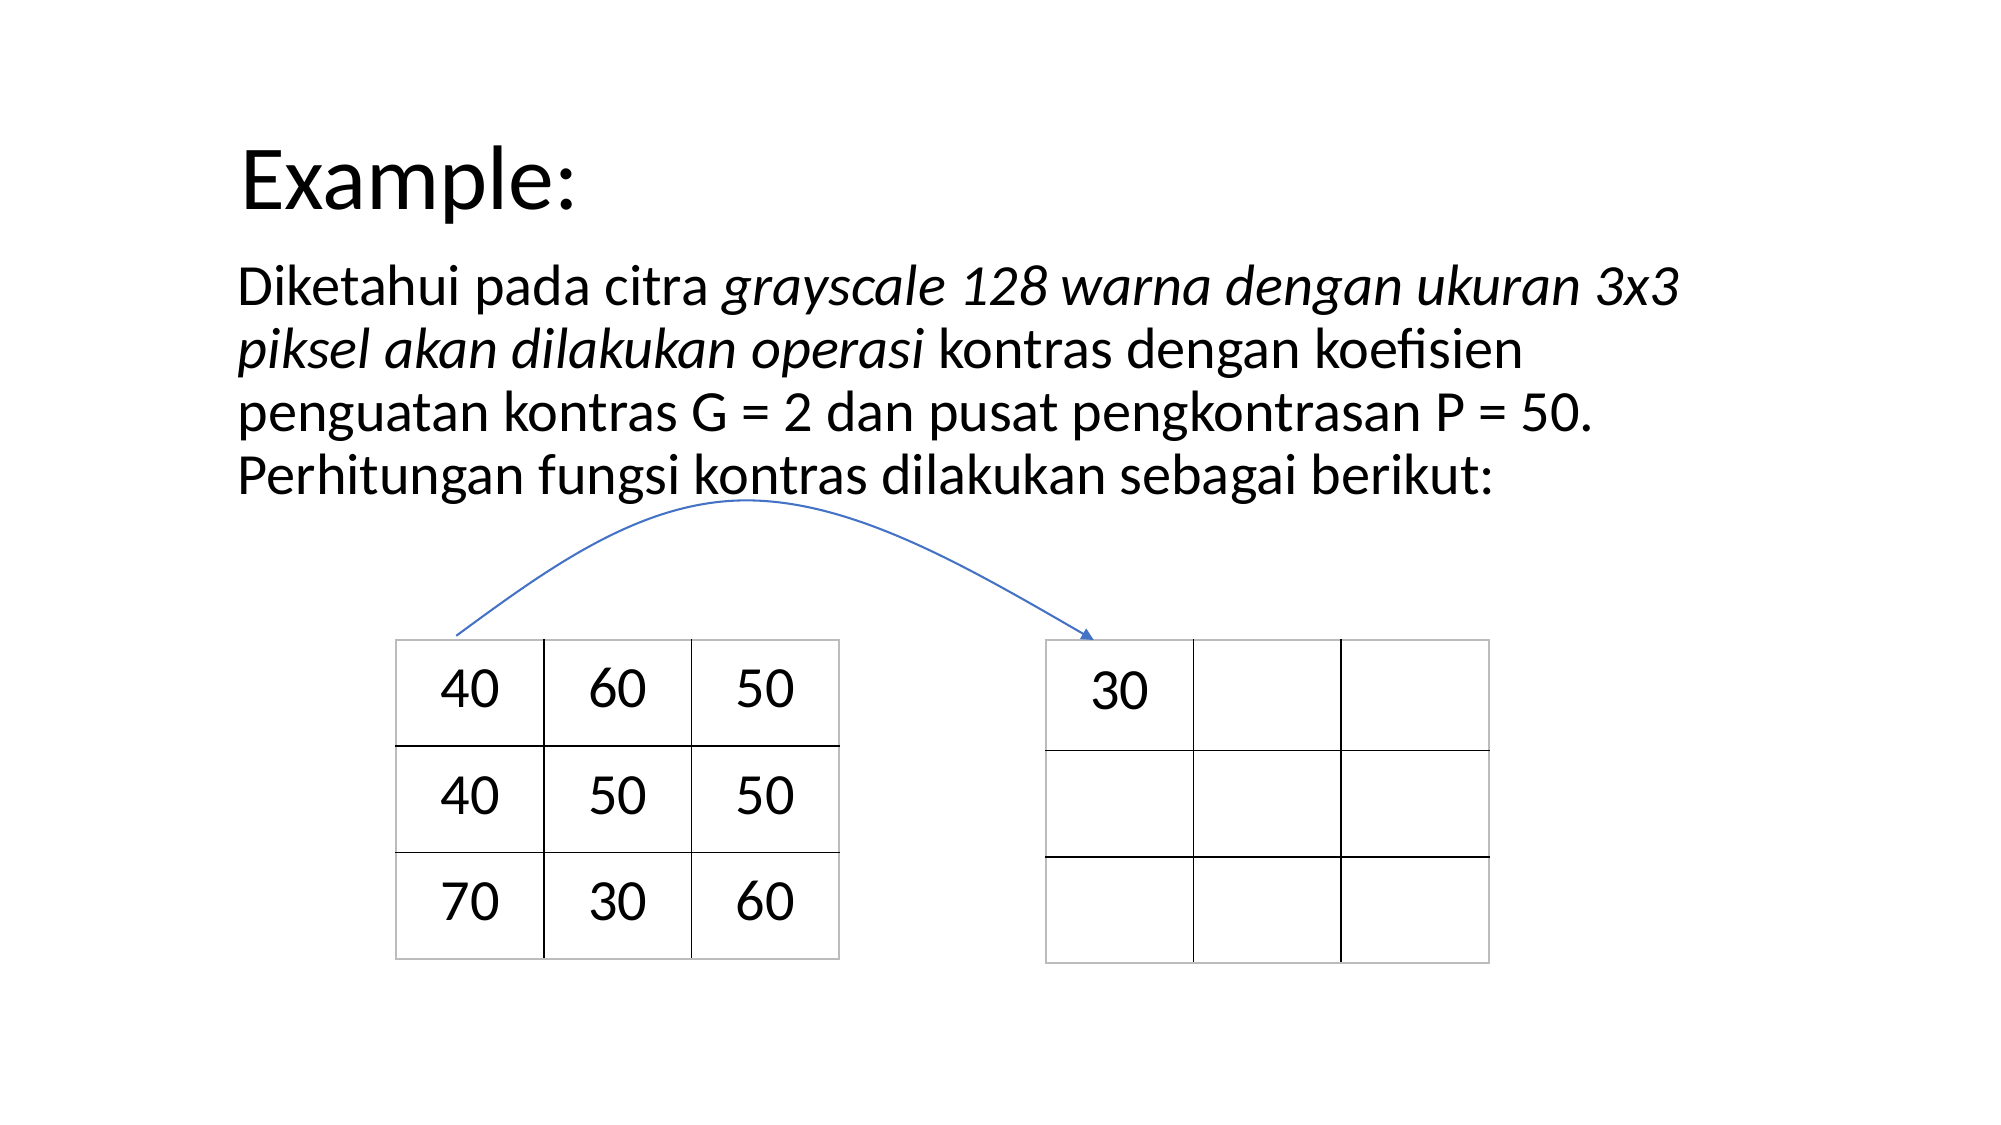

# Example:
Diketahui pada citra grayscale 128 warna dengan ukuran 3x3 piksel akan dilakukan operasi kontras dengan koefisien penguatan kontras G = 2 dan pusat pengkontrasan P = 50. Perhitungan fungsi kontras dilakukan sebagai berikut:

| 40 | 60 | 50 |
| --- | --- | --- |
| 40 | 50 | 50 |
| 70 | 30 | 60 |
| 30 |  |  |
| --- | --- | --- |
|  |  |  |
|  |  |  |